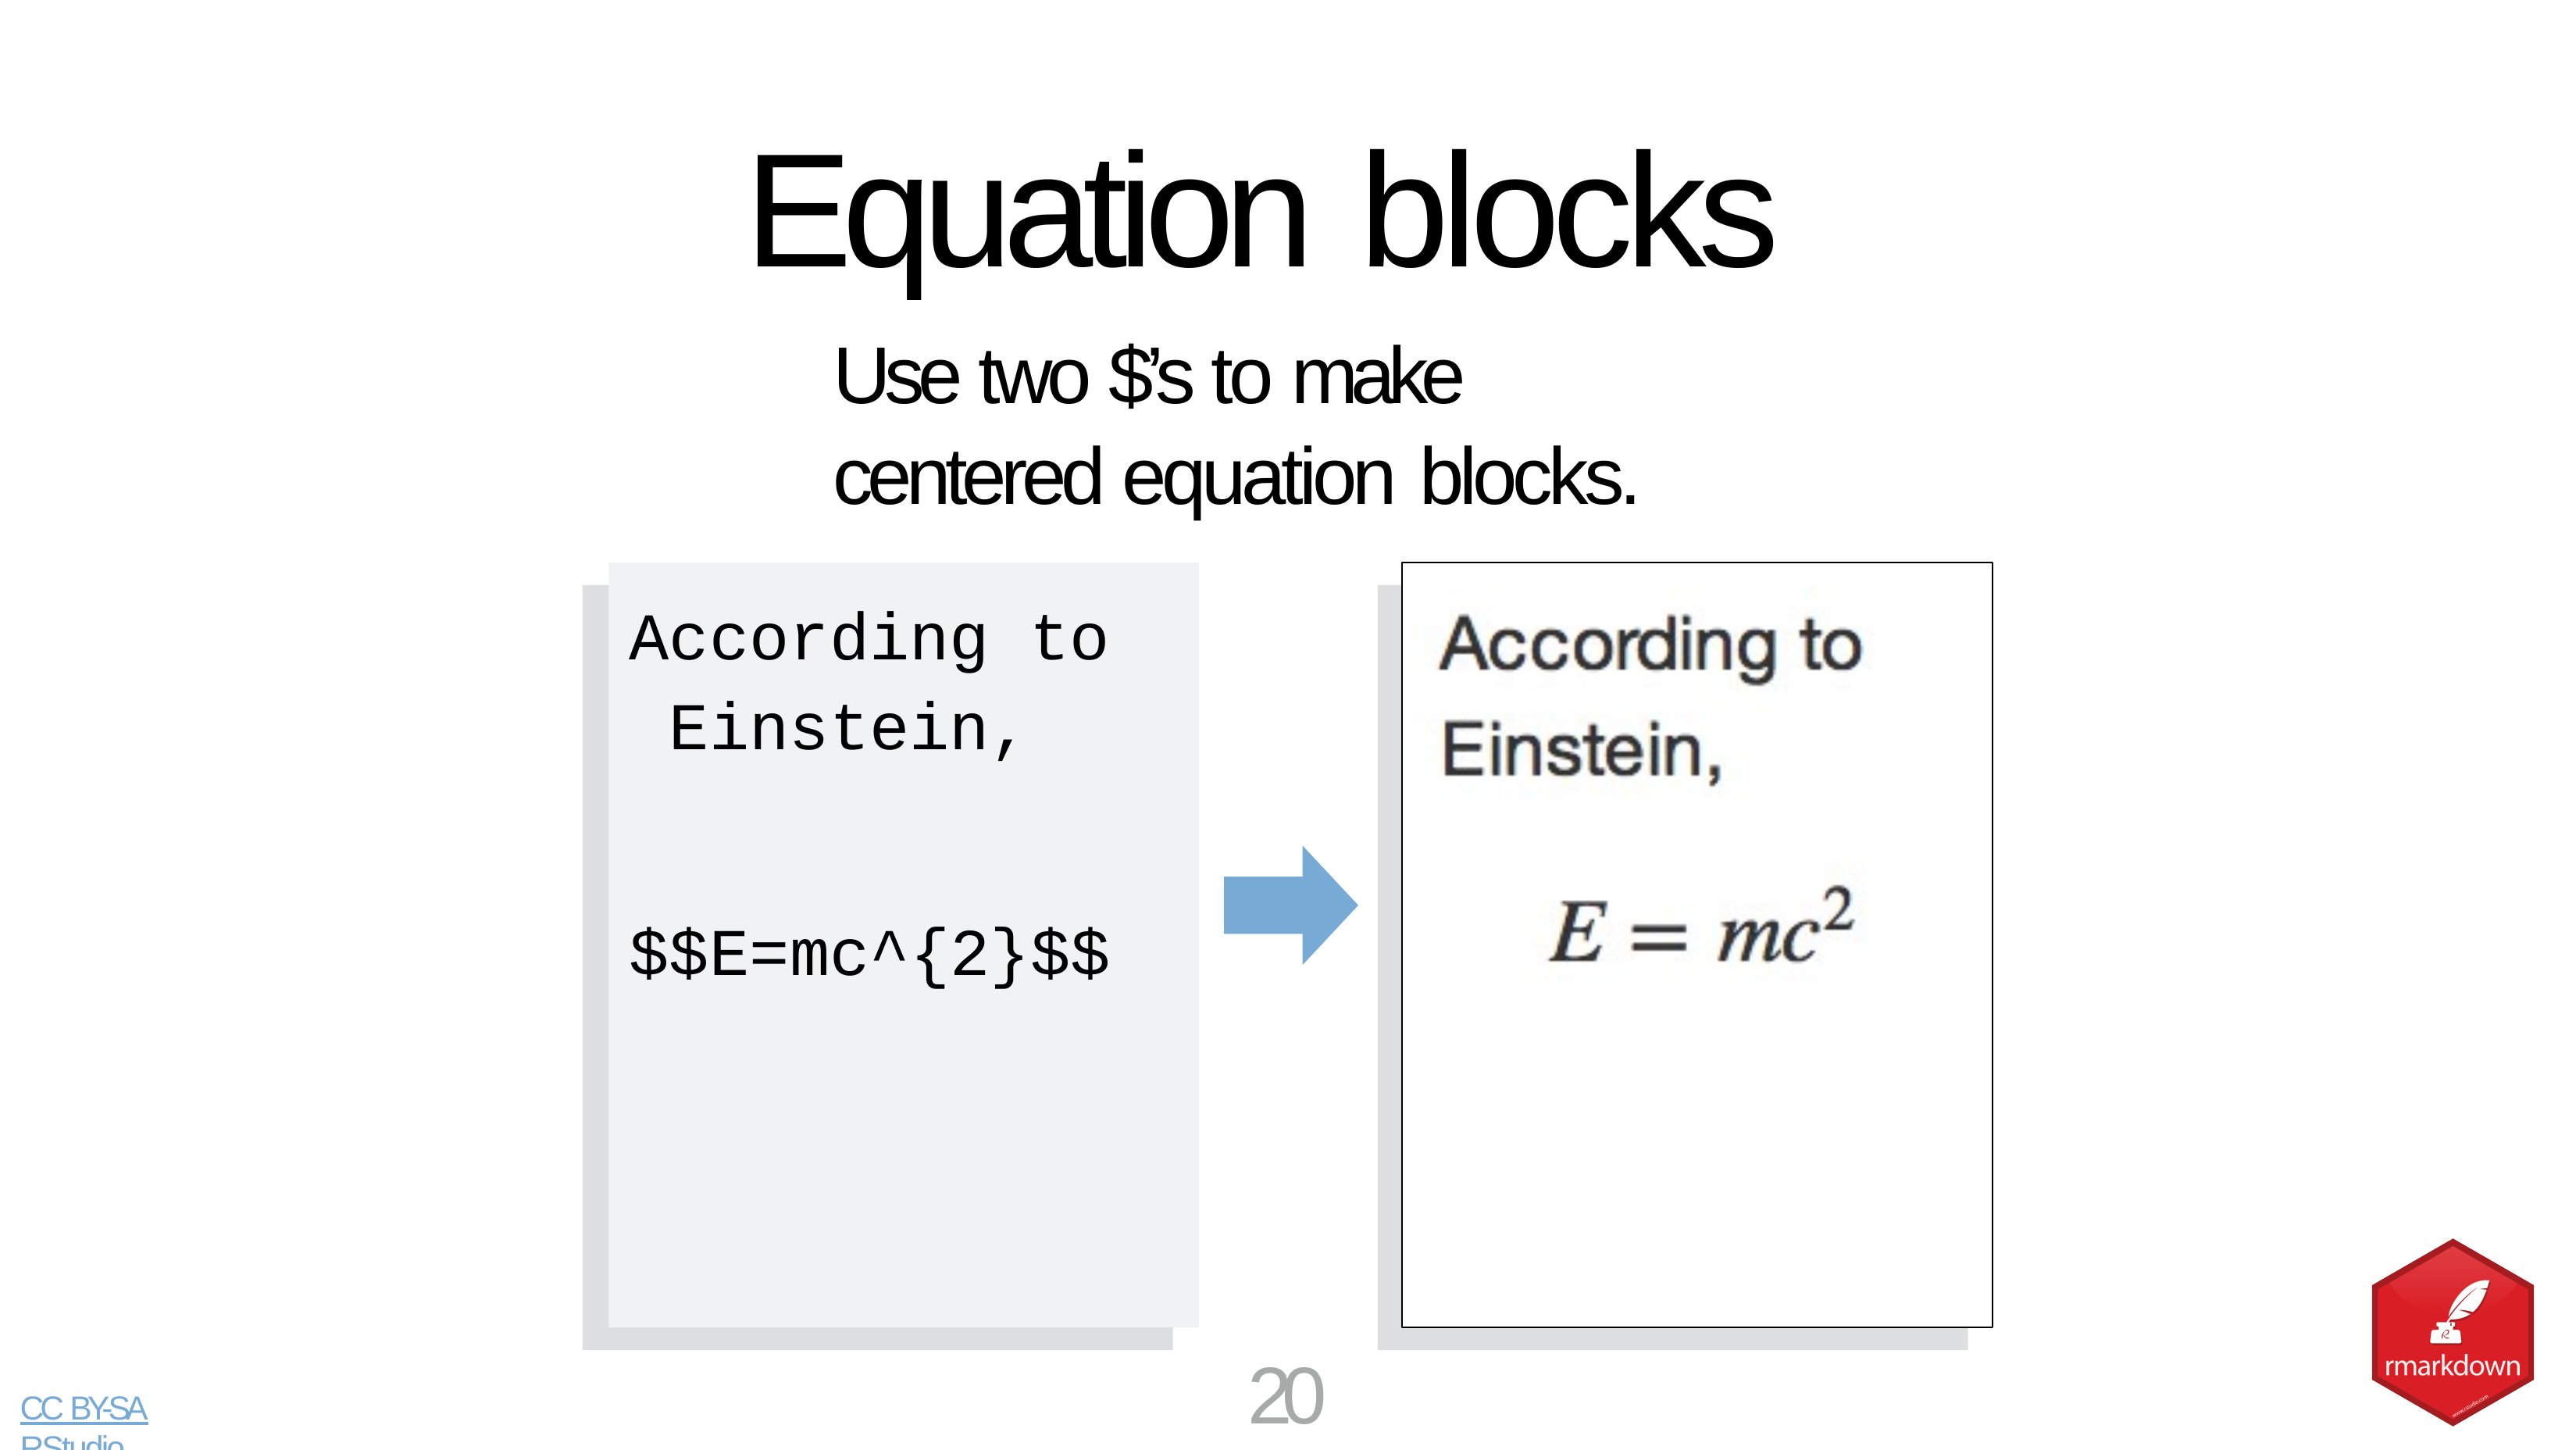

# Equation blocks
Use two $’s to make  centered equation blocks.
According to  Einstein,

$$E=mc^{2}$$

20
CC BY-SA RStudio